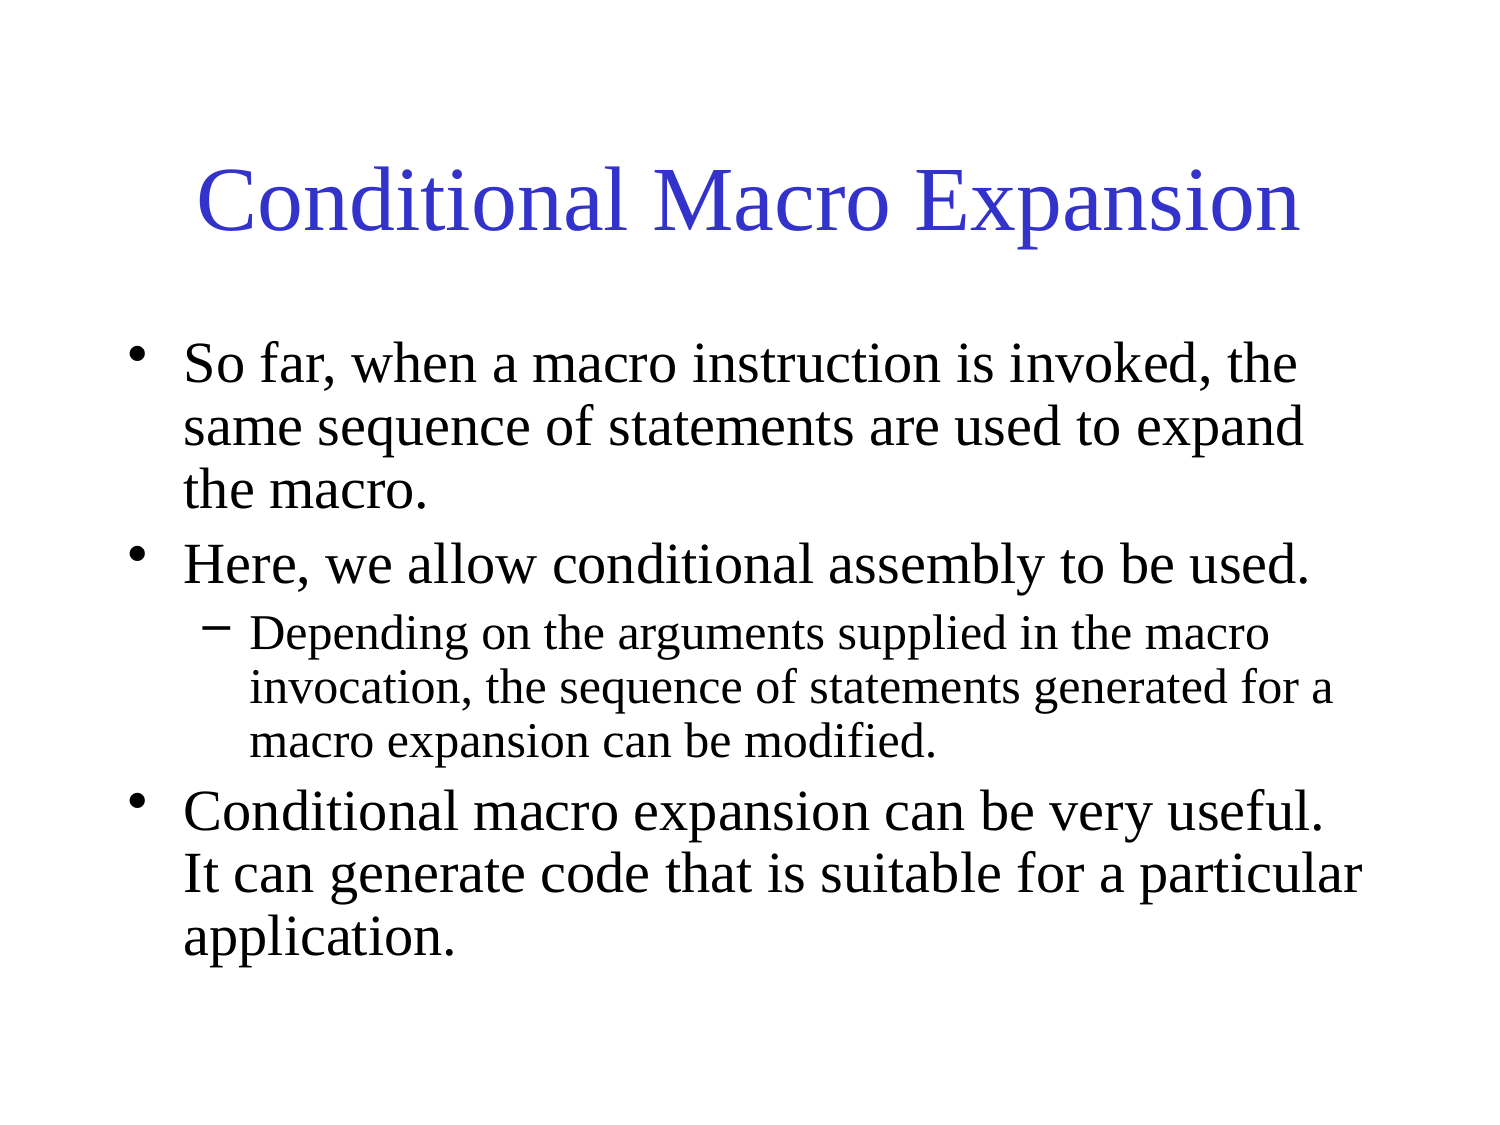

# Conditional Macro Expansion
So far, when a macro instruction is invoked, the same sequence of statements are used to expand the macro.
Here, we allow conditional assembly to be used.
Depending on the arguments supplied in the macro invocation, the sequence of statements generated for a macro expansion can be modified.
Conditional macro expansion can be very useful. It can generate code that is suitable for a particular application.